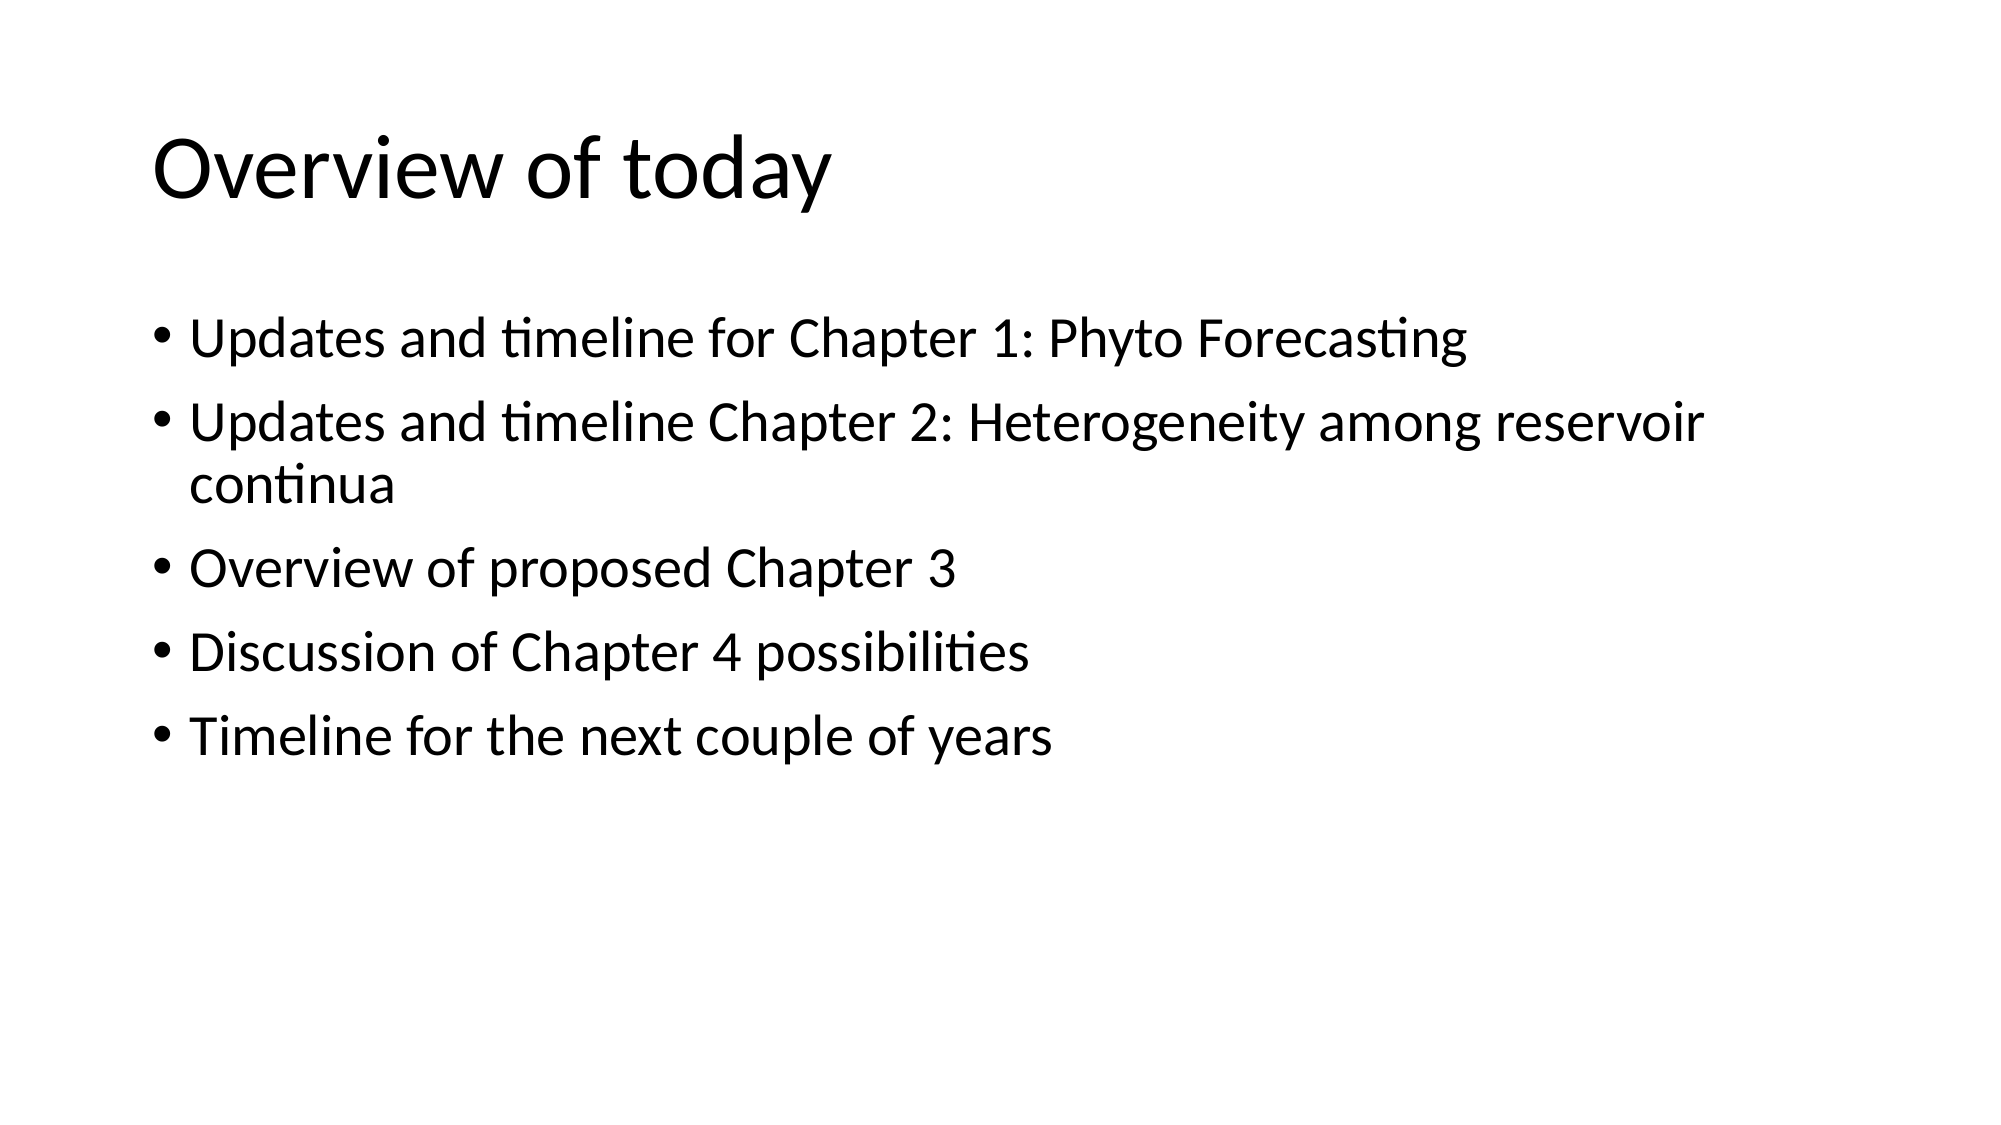

# Overview of today
Updates and timeline for Chapter 1: Phyto Forecasting
Updates and timeline Chapter 2: Heterogeneity among reservoir continua
Overview of proposed Chapter 3
Discussion of Chapter 4 possibilities
Timeline for the next couple of years